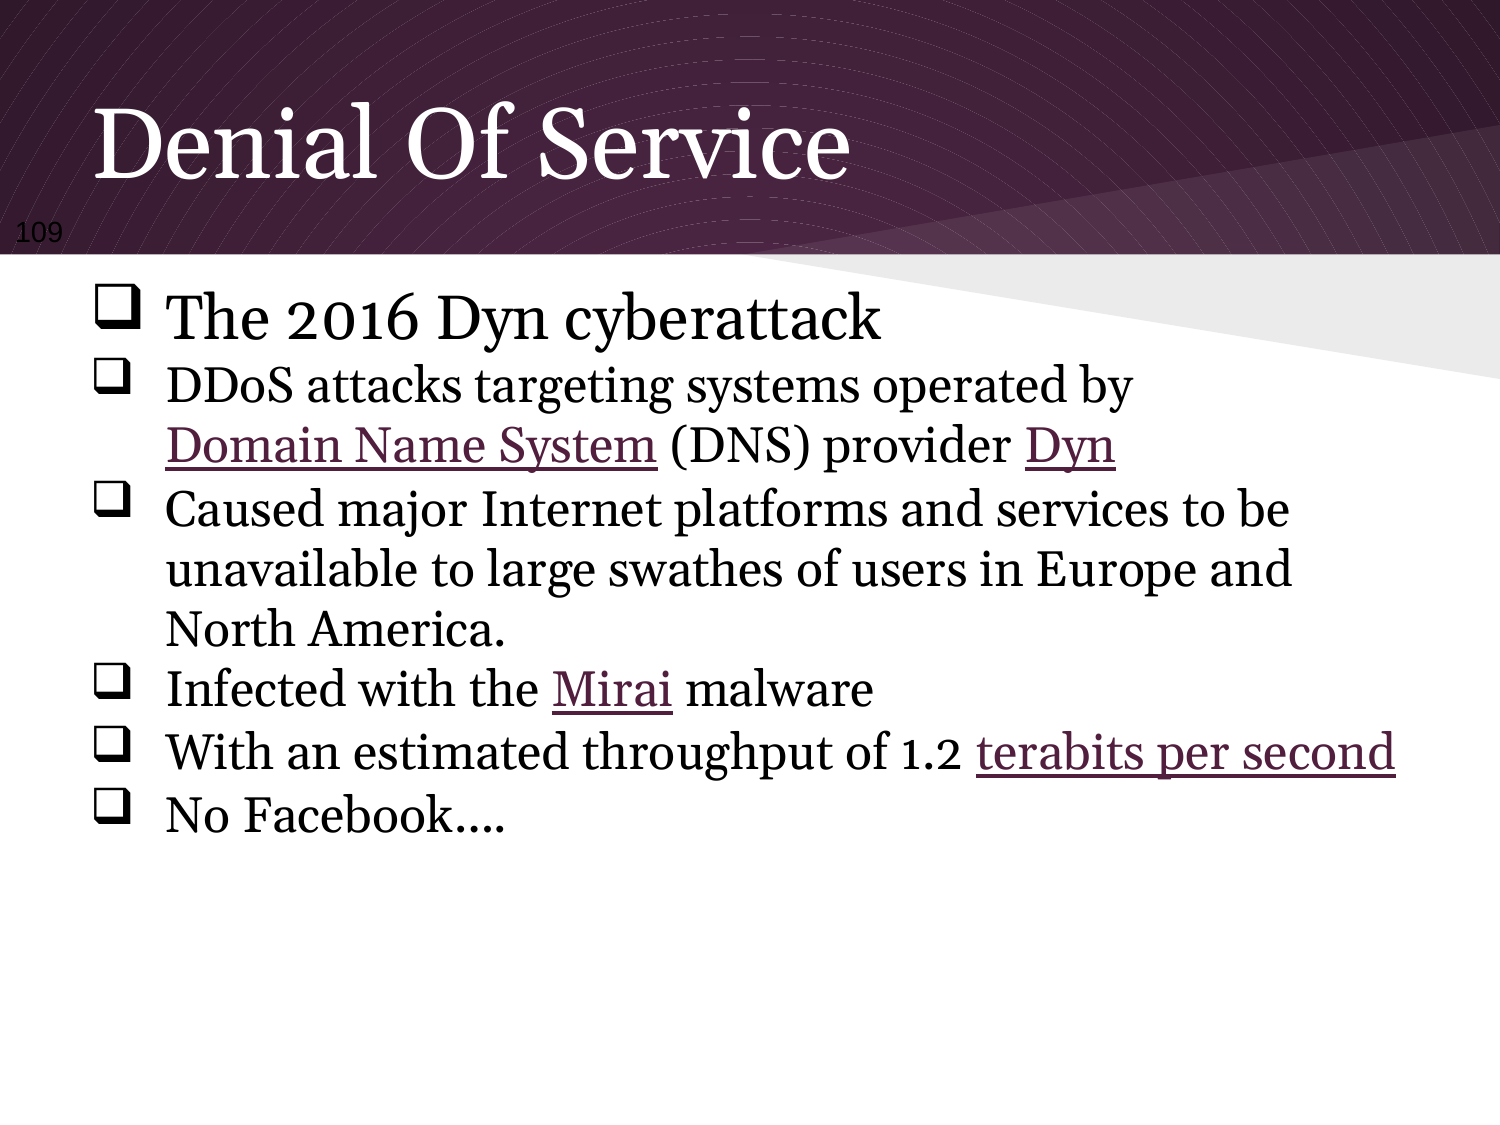

# Denial Of Service
109
The 2016 Dyn cyberattack
DDoS attacks targeting systems operated by Domain Name System (DNS) provider Dyn
Caused major Internet platforms and services to be unavailable to large swathes of users in Europe and North America.
Infected with the Mirai malware
With an estimated throughput of 1.2 terabits per second
No Facebook….